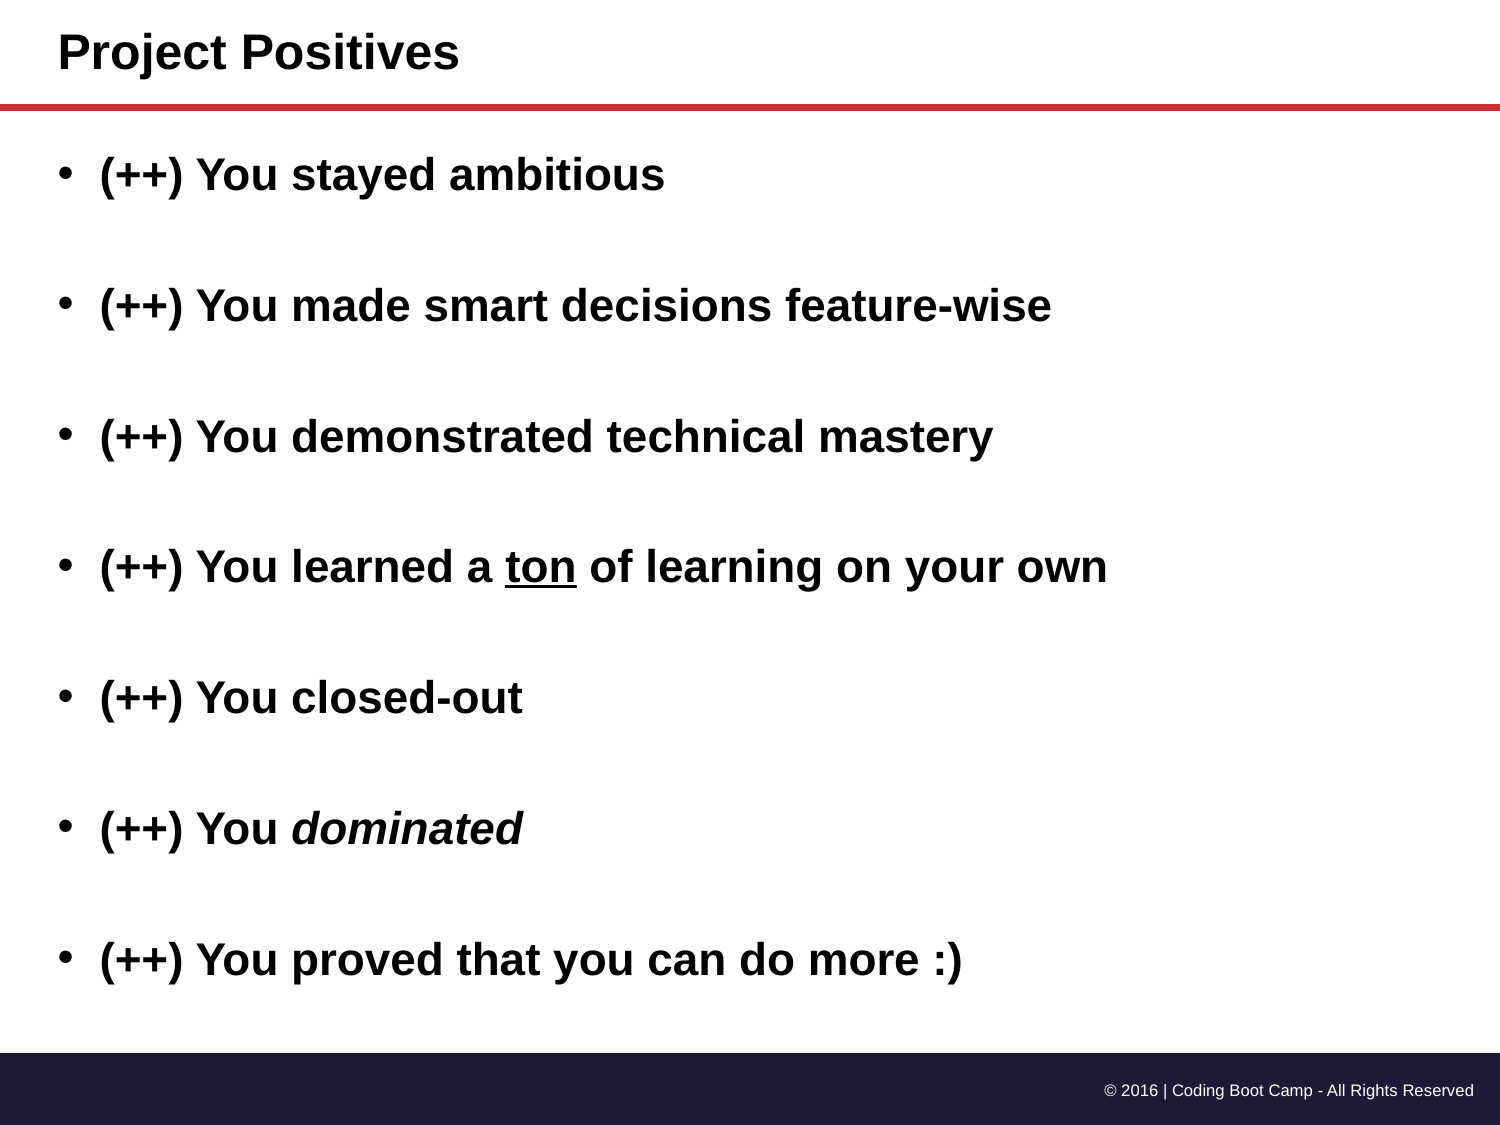

# Project Positives
(++) You stayed ambitious

(++) You made smart decisions feature-wise

(++) You demonstrated technical mastery

(++) You learned a ton of learning on your own

(++) You closed-out

(++) You dominated

(++) You proved that you can do more :)